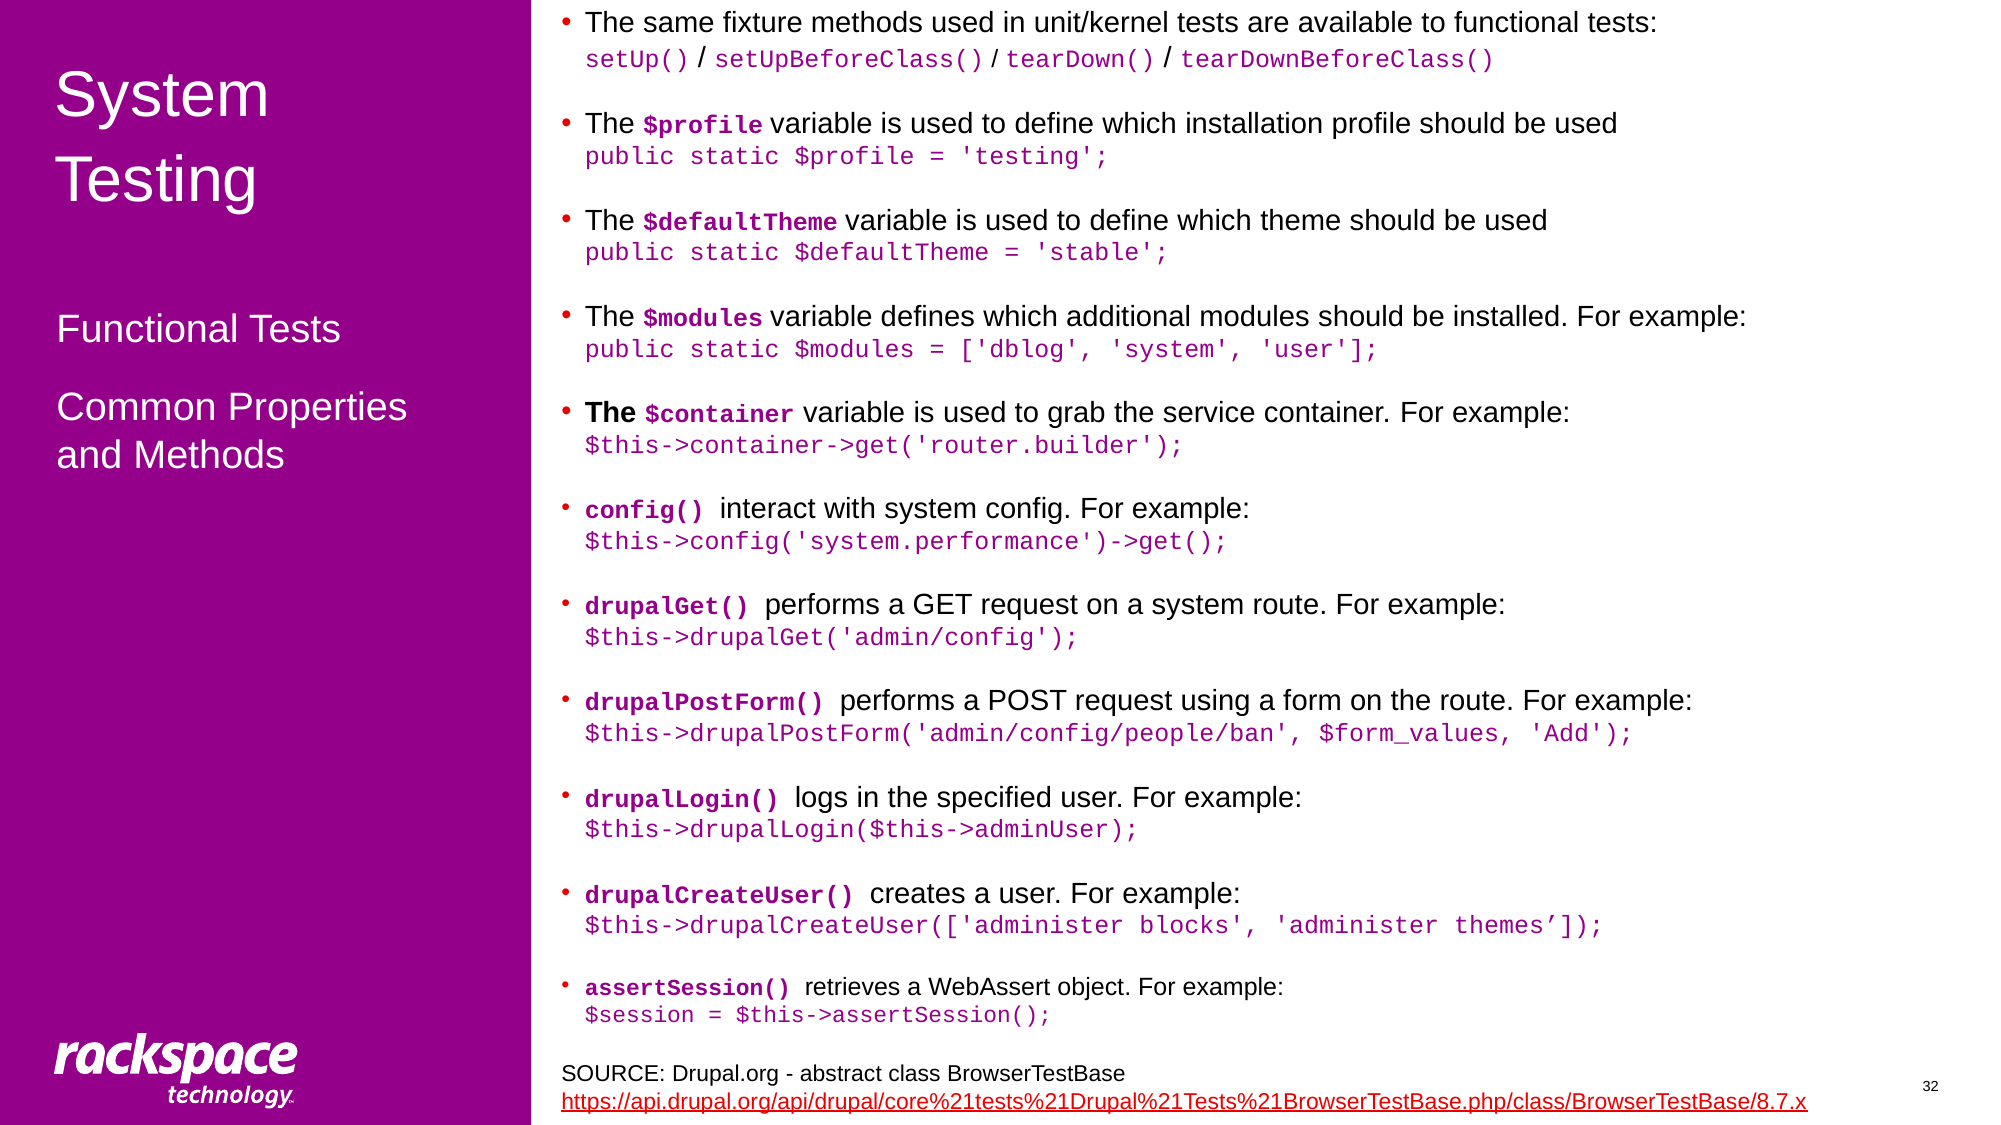

The same fixture methods used in unit/kernel tests are available to functional tests:
setUp() / setUpBeforeClass() / tearDown() / tearDownBeforeClass()
The $profile variable is used to define which installation profile should be used
public static $profile = 'testing';
The $defaultTheme variable is used to define which theme should be used
public static $defaultTheme = 'stable';
The $modules variable defines which additional modules should be installed. For example:
public static $modules = ['dblog', 'system', 'user'];
The $container variable is used to grab the service container. For example:
$this->container->get('router.builder');
config() interact with system config. For example:
$this->config('system.performance')->get();
drupalGet() performs a GET request on a system route. For example:
$this->drupalGet('admin/config');
drupalPostForm() performs a POST request using a form on the route. For example:
$this->drupalPostForm('admin/config/people/ban', $form_values, 'Add');
drupalLogin() logs in the specified user. For example:
$this->drupalLogin($this->adminUser);
drupalCreateUser() creates a user. For example:
$this->drupalCreateUser(['administer blocks', 'administer themes’]);
assertSession() retrieves a WebAssert object. For example:
$session = $this->assertSession();
SOURCE: Drupal.org - abstract class BrowserTestBase
https://api.drupal.org/api/drupal/core%21tests%21Drupal%21Tests%21BrowserTestBase.php/class/BrowserTestBase/8.7.x
# System Testing
Functional Tests
Common Properties and Methods
32